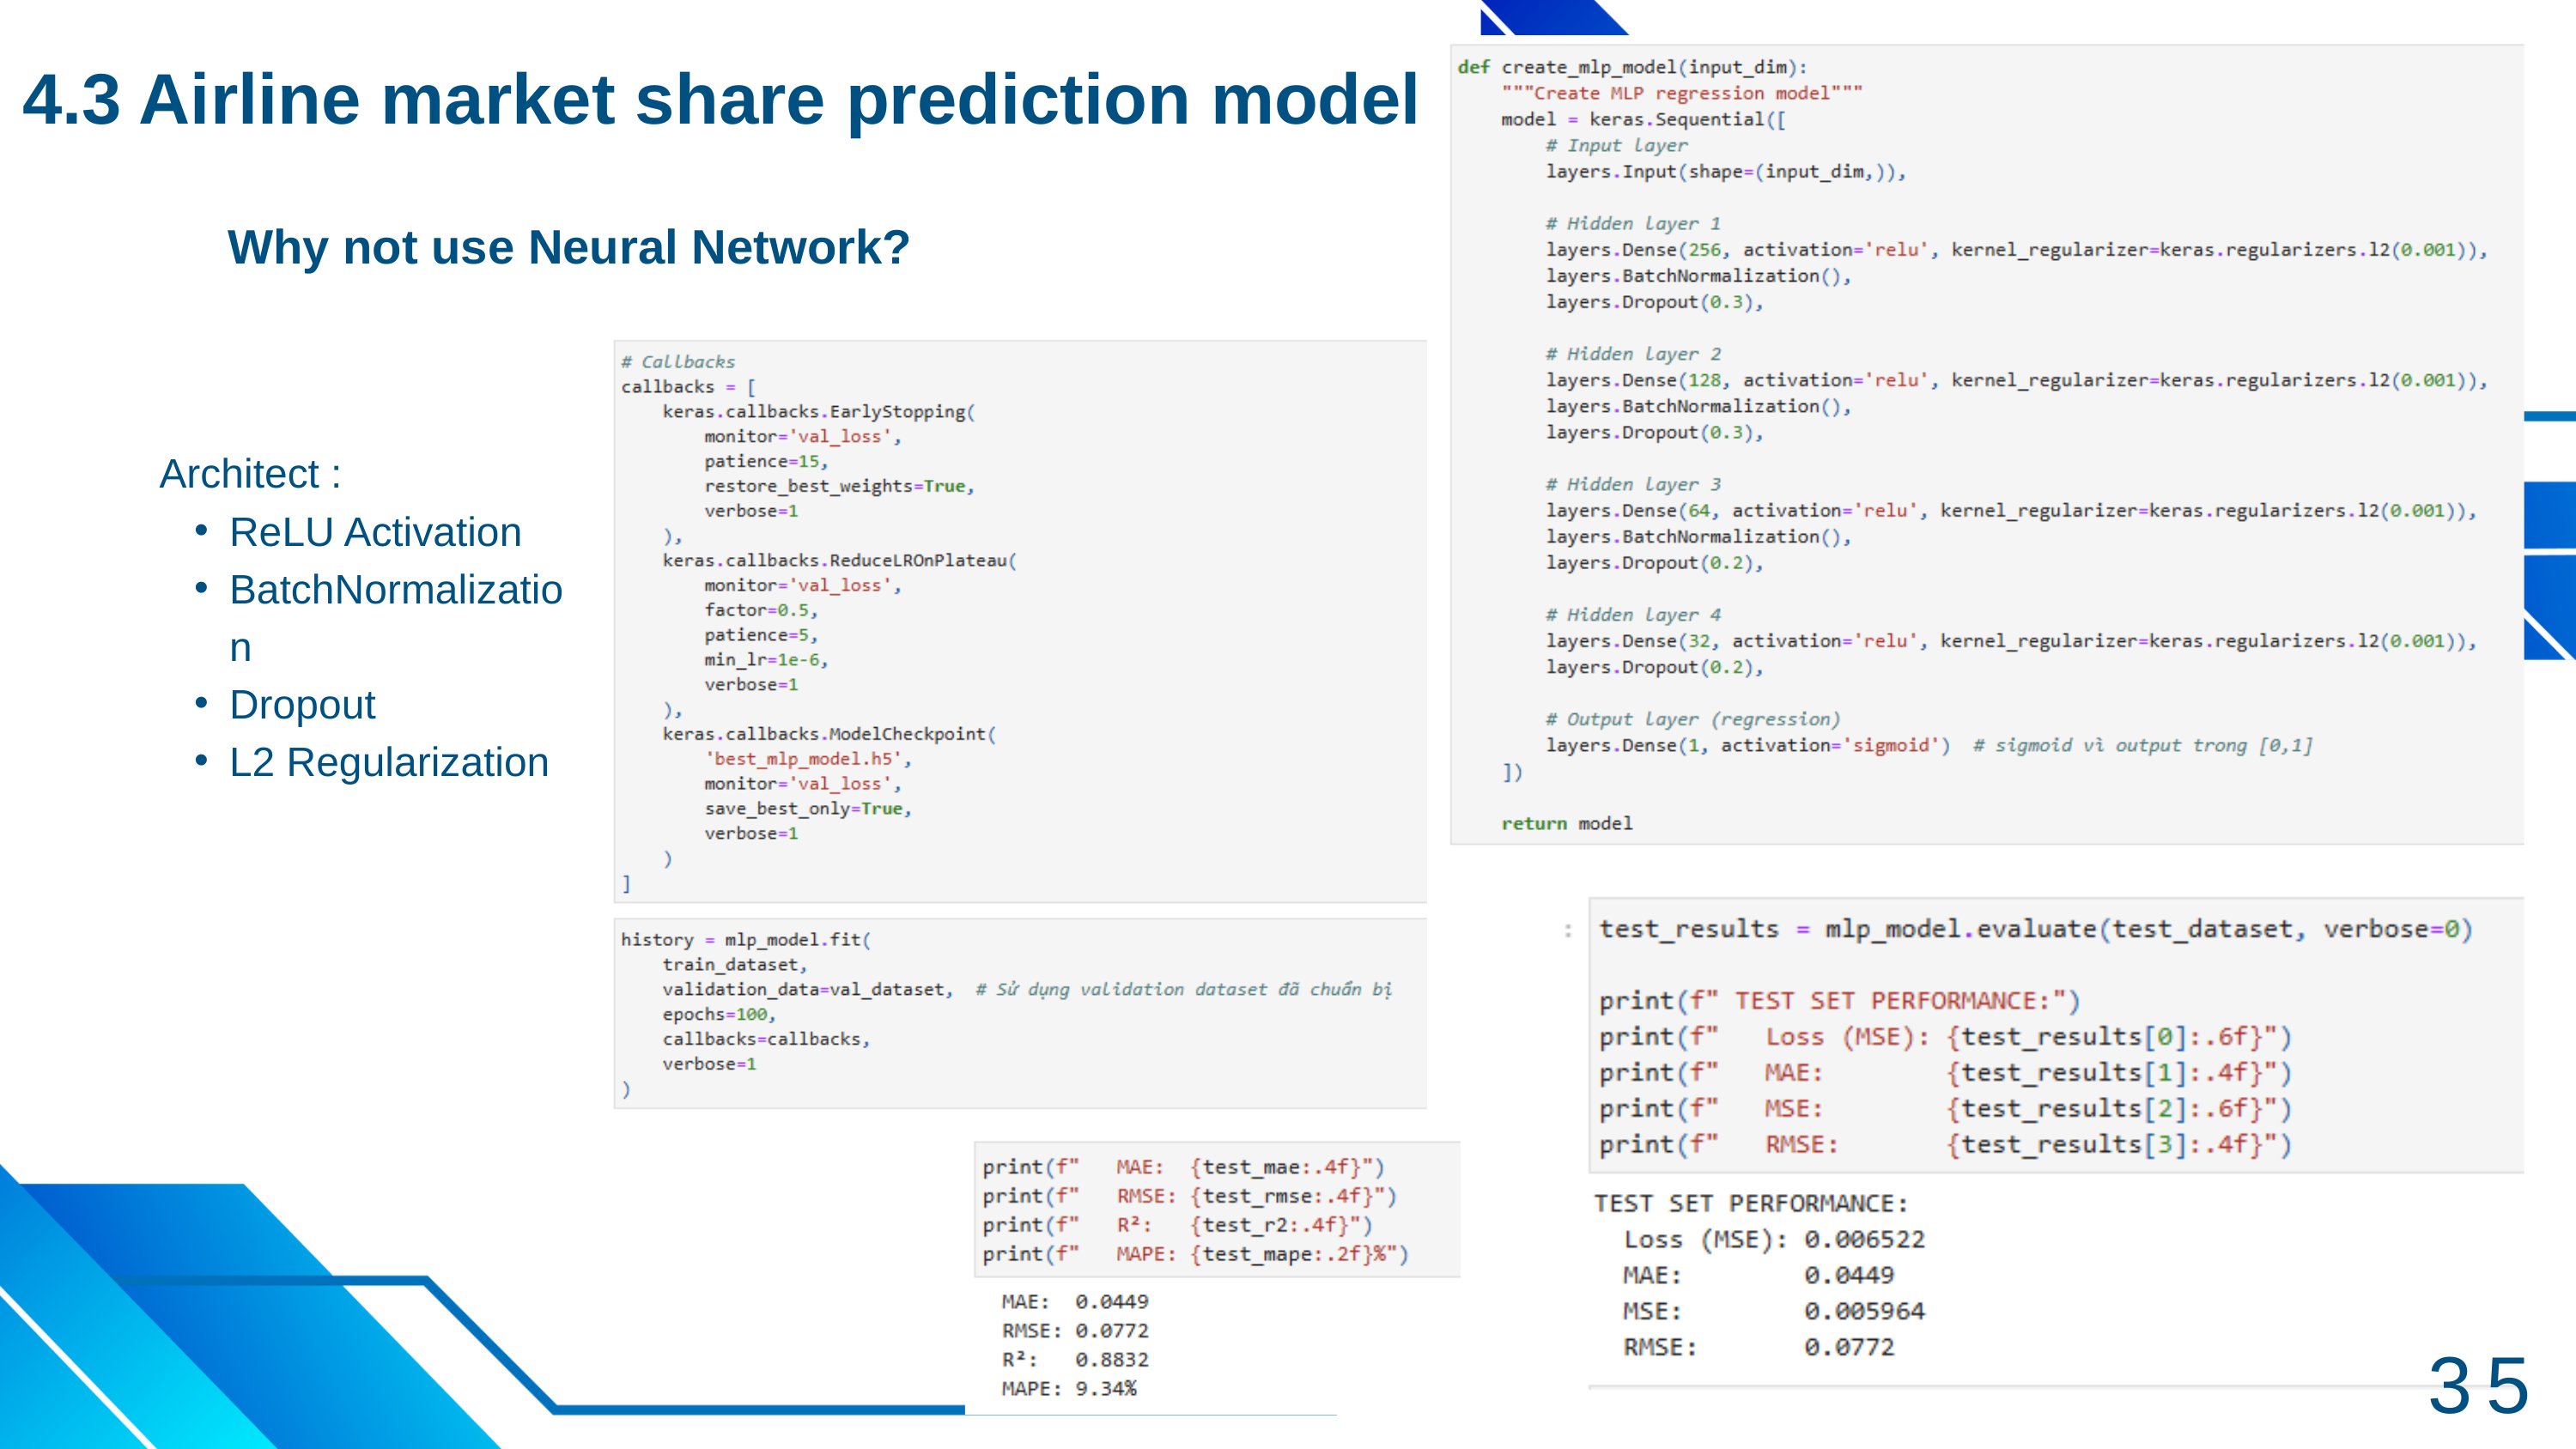

4.3 Airline market share prediction model
Why not use Neural Network?

Architect :
ReLU Activation
BatchNormalization
Dropout
L2 Regularization

35